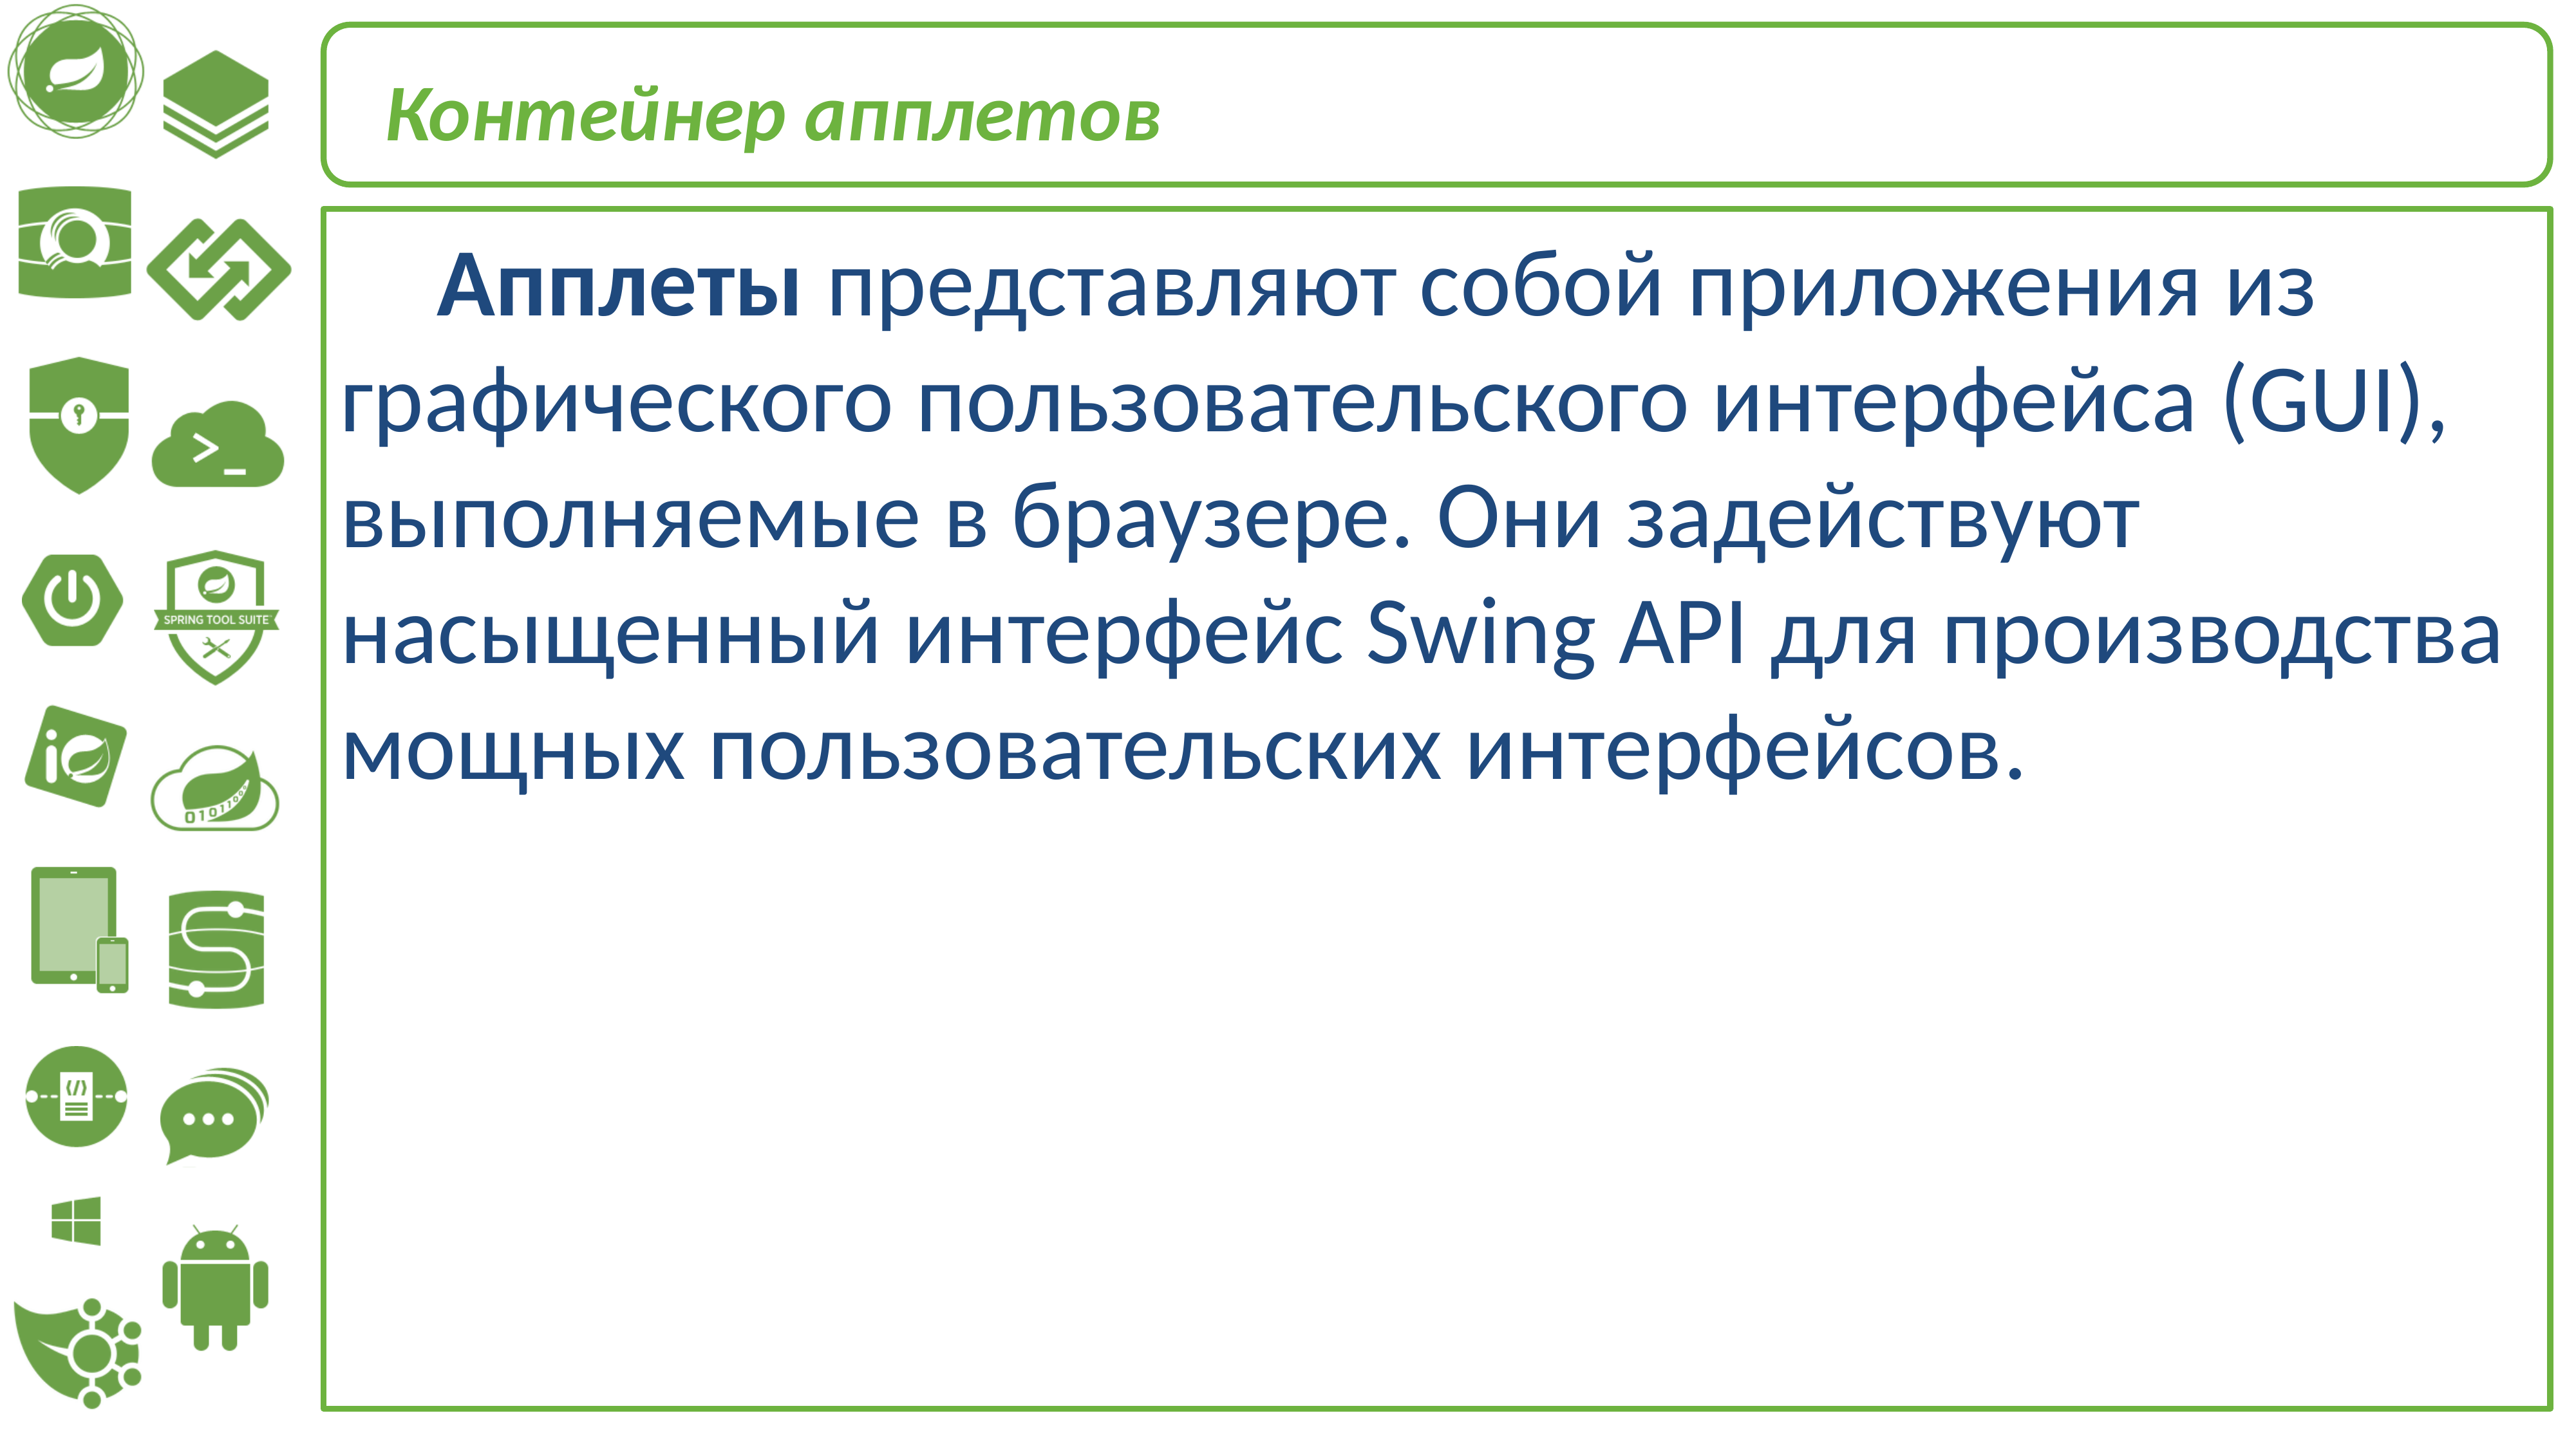

Контейнер апплетов
	Апплеты представляют собой приложения из графического пользовательского интерфейса (GUI), выполняемые в браузере. Они задействуют насыщенный интерфейс Swing API для производства мощных пользовательских интерфейсов.